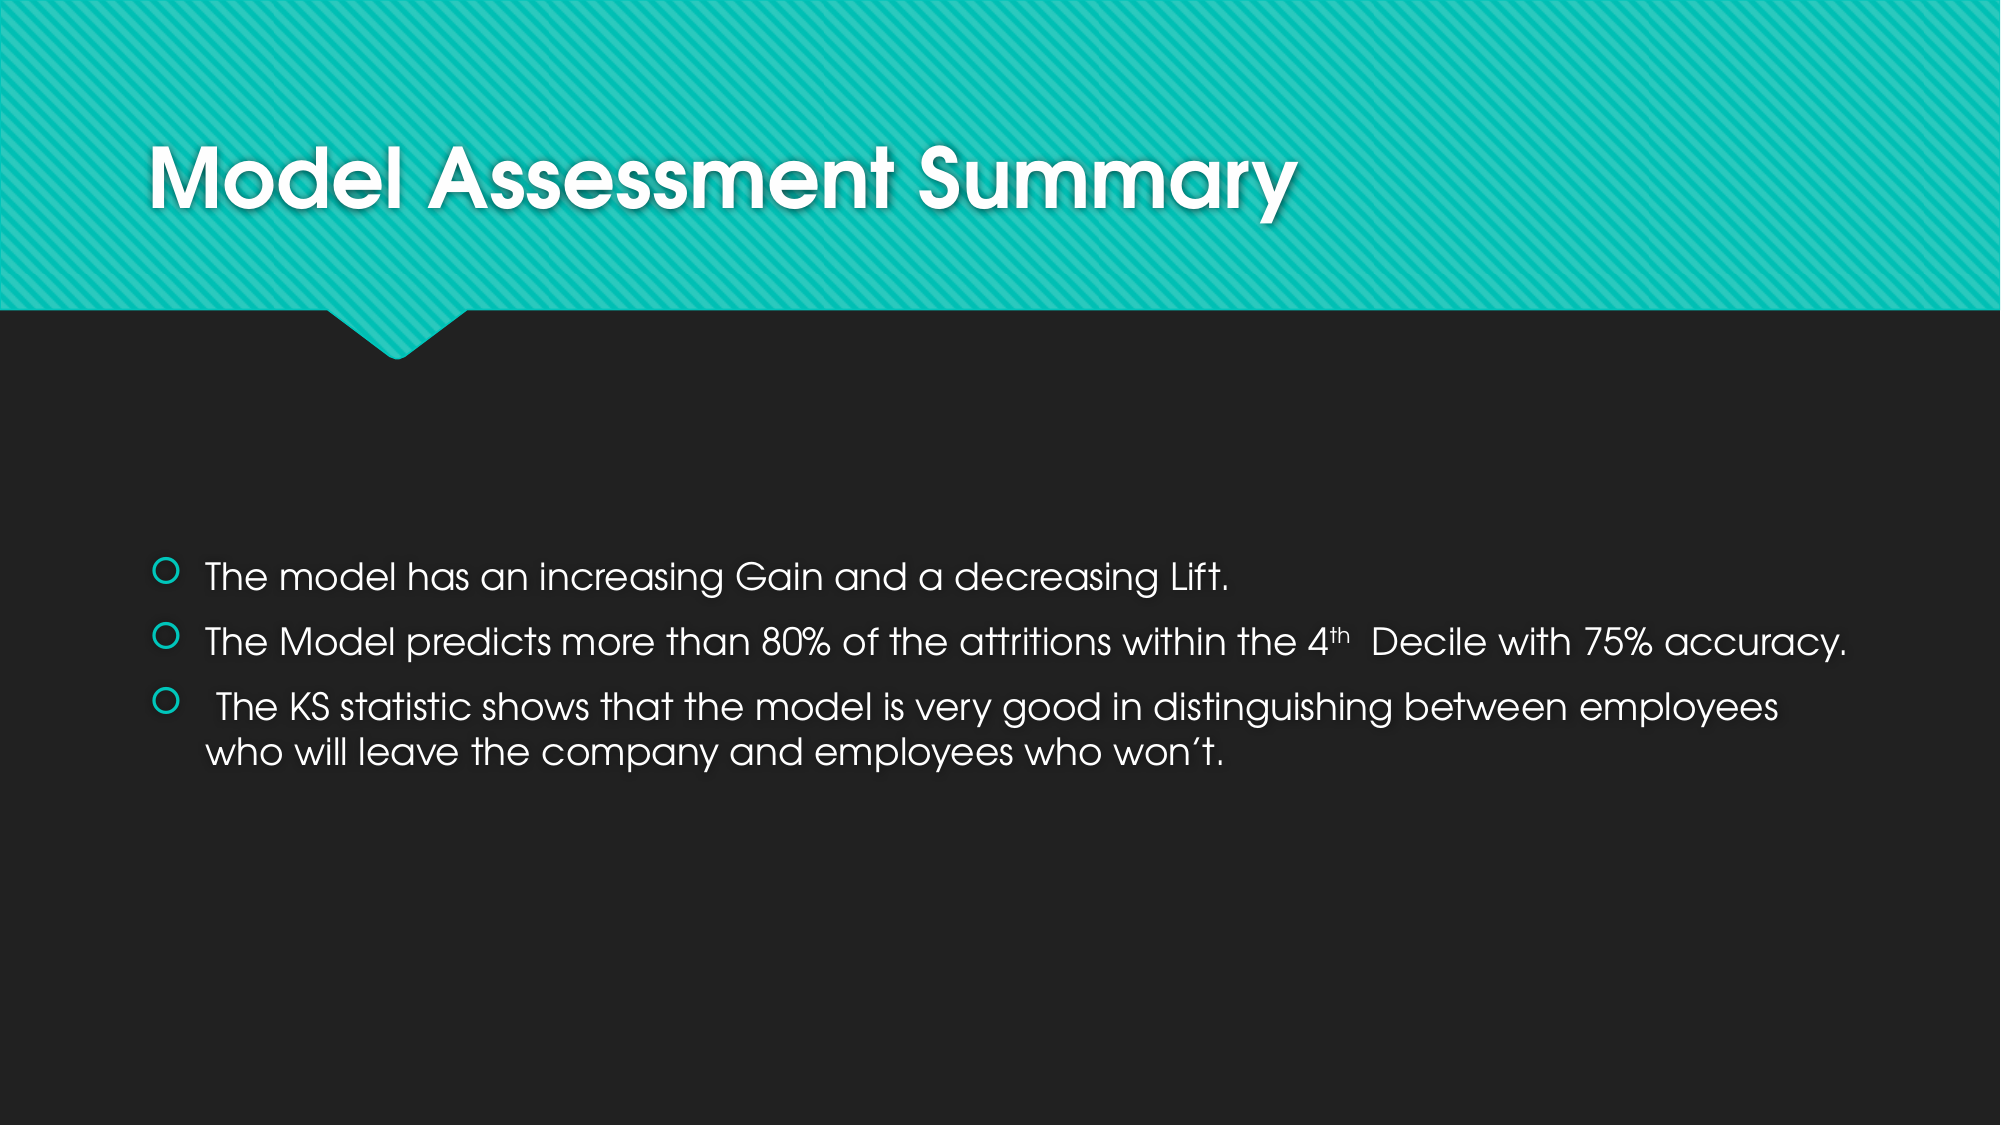

# Model Assessment Summary
The model has an increasing Gain and a decreasing Lift.
The Model predicts more than 80% of the attritions within the 4th  Decile with 75% accuracy.
 The KS statistic shows that the model is very good in distinguishing between employees who will leave the company and employees who won’t.